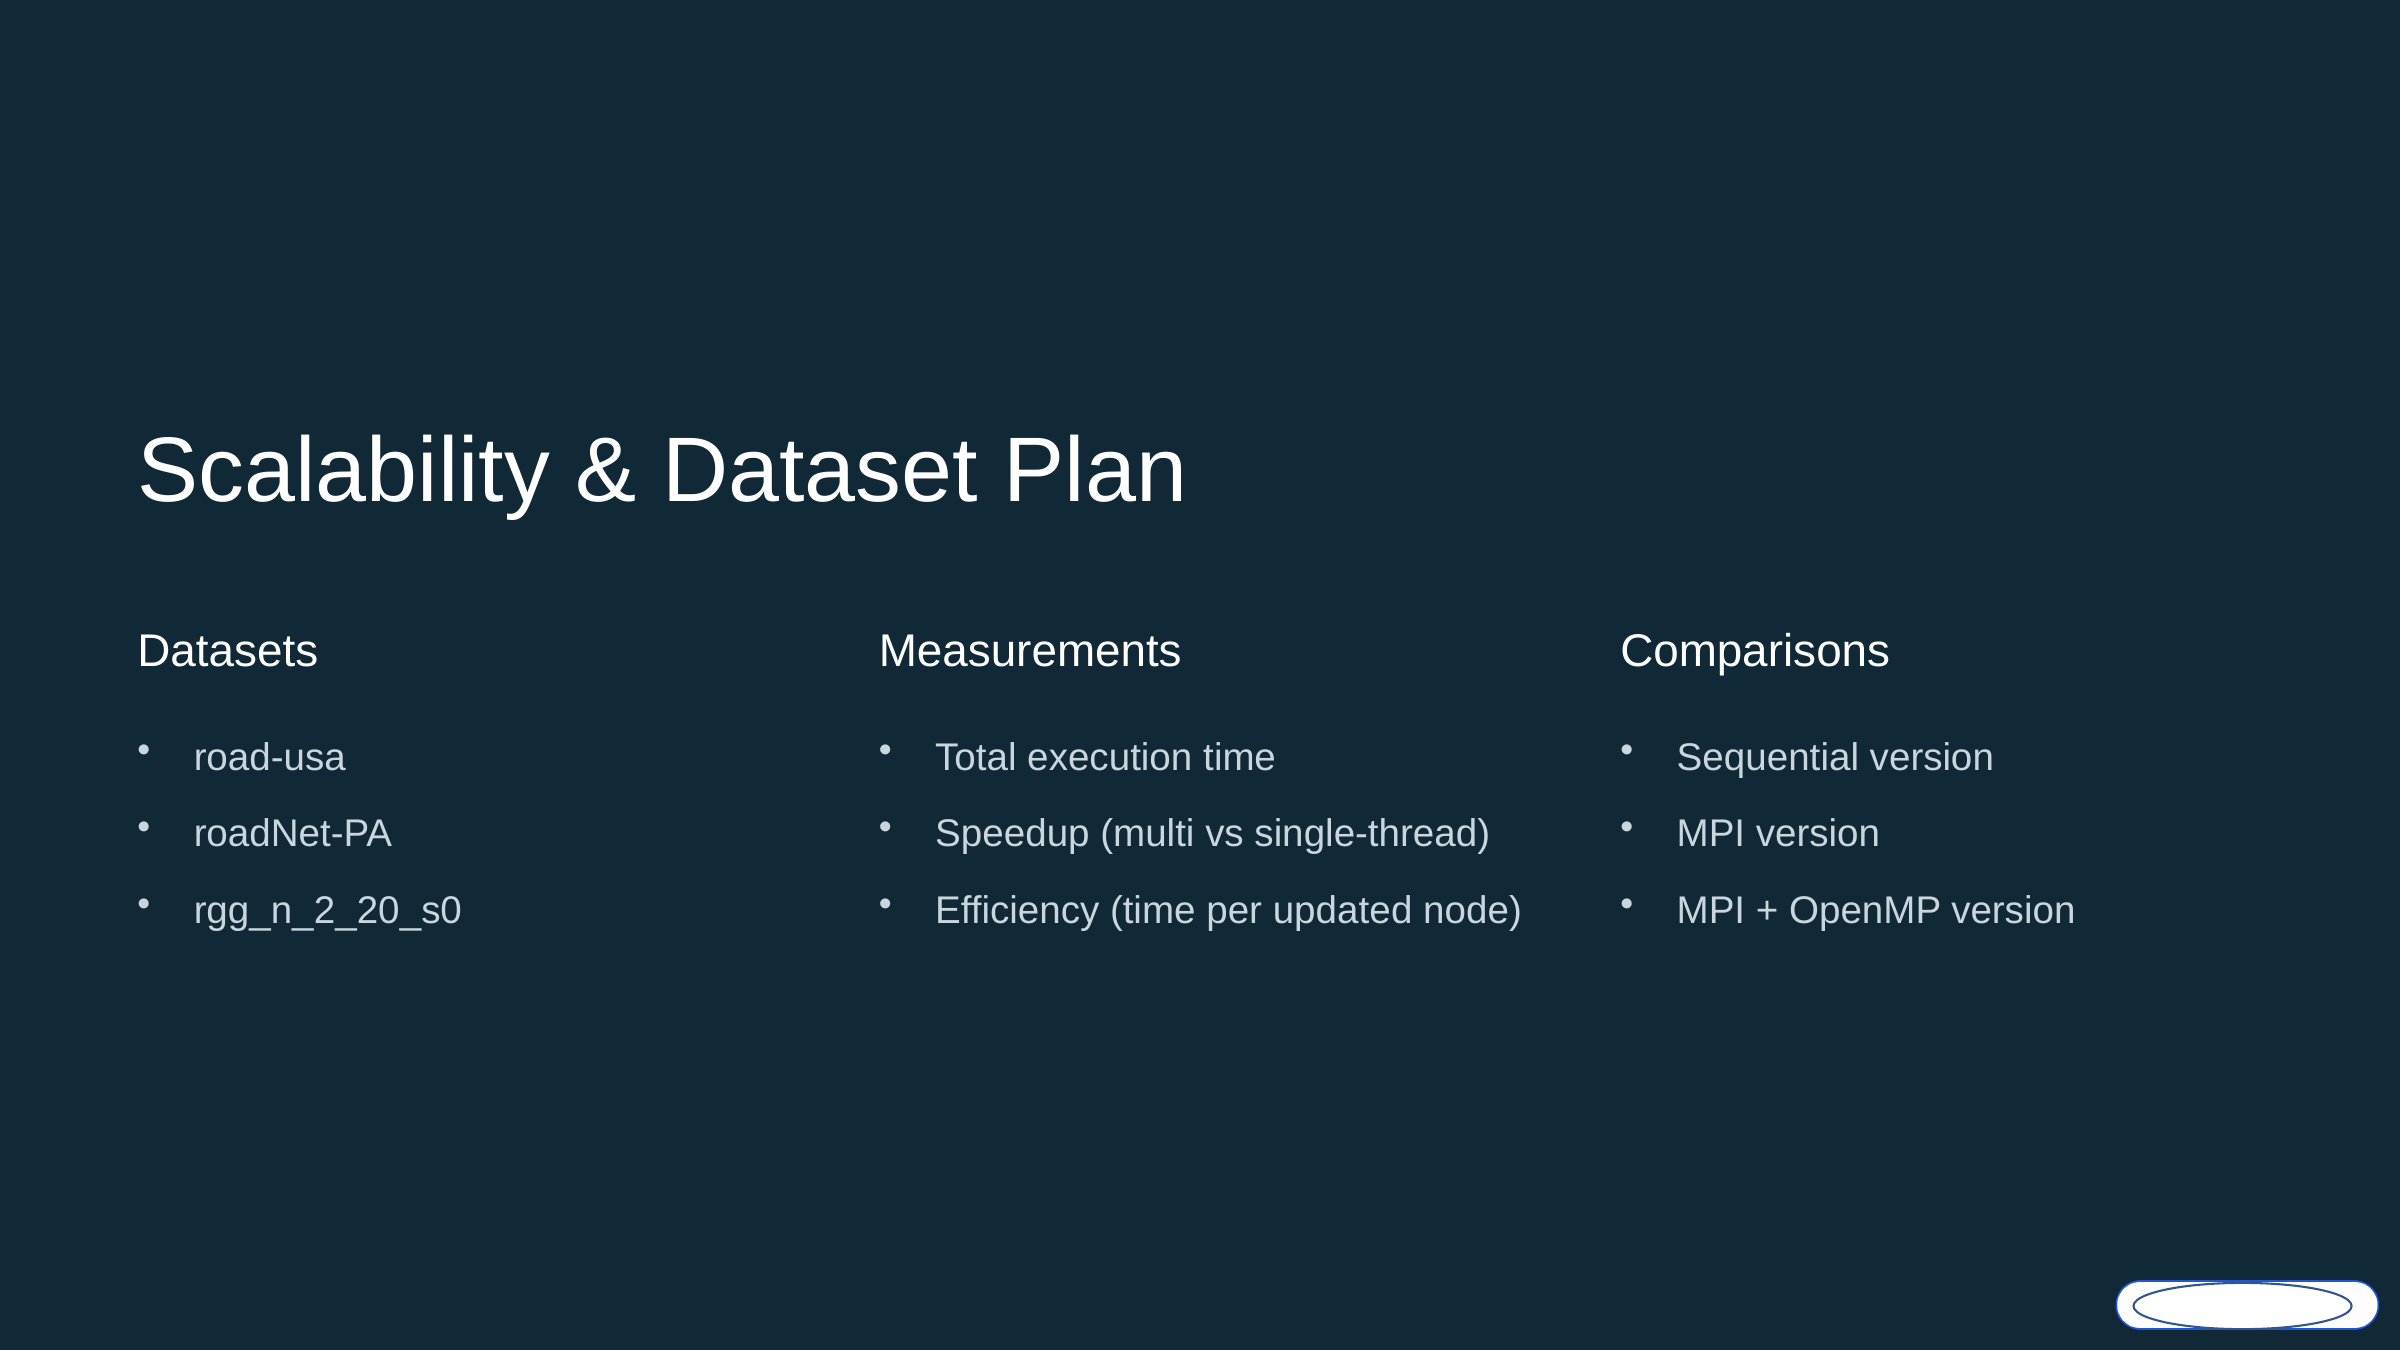

Scalability & Dataset Plan
Datasets
Measurements
Comparisons
road-usa
Total execution time
Sequential version
roadNet-PA
Speedup (multi vs single-thread)
MPI version
rgg_n_2_20_s0
Efficiency (time per updated node)
MPI + OpenMP version